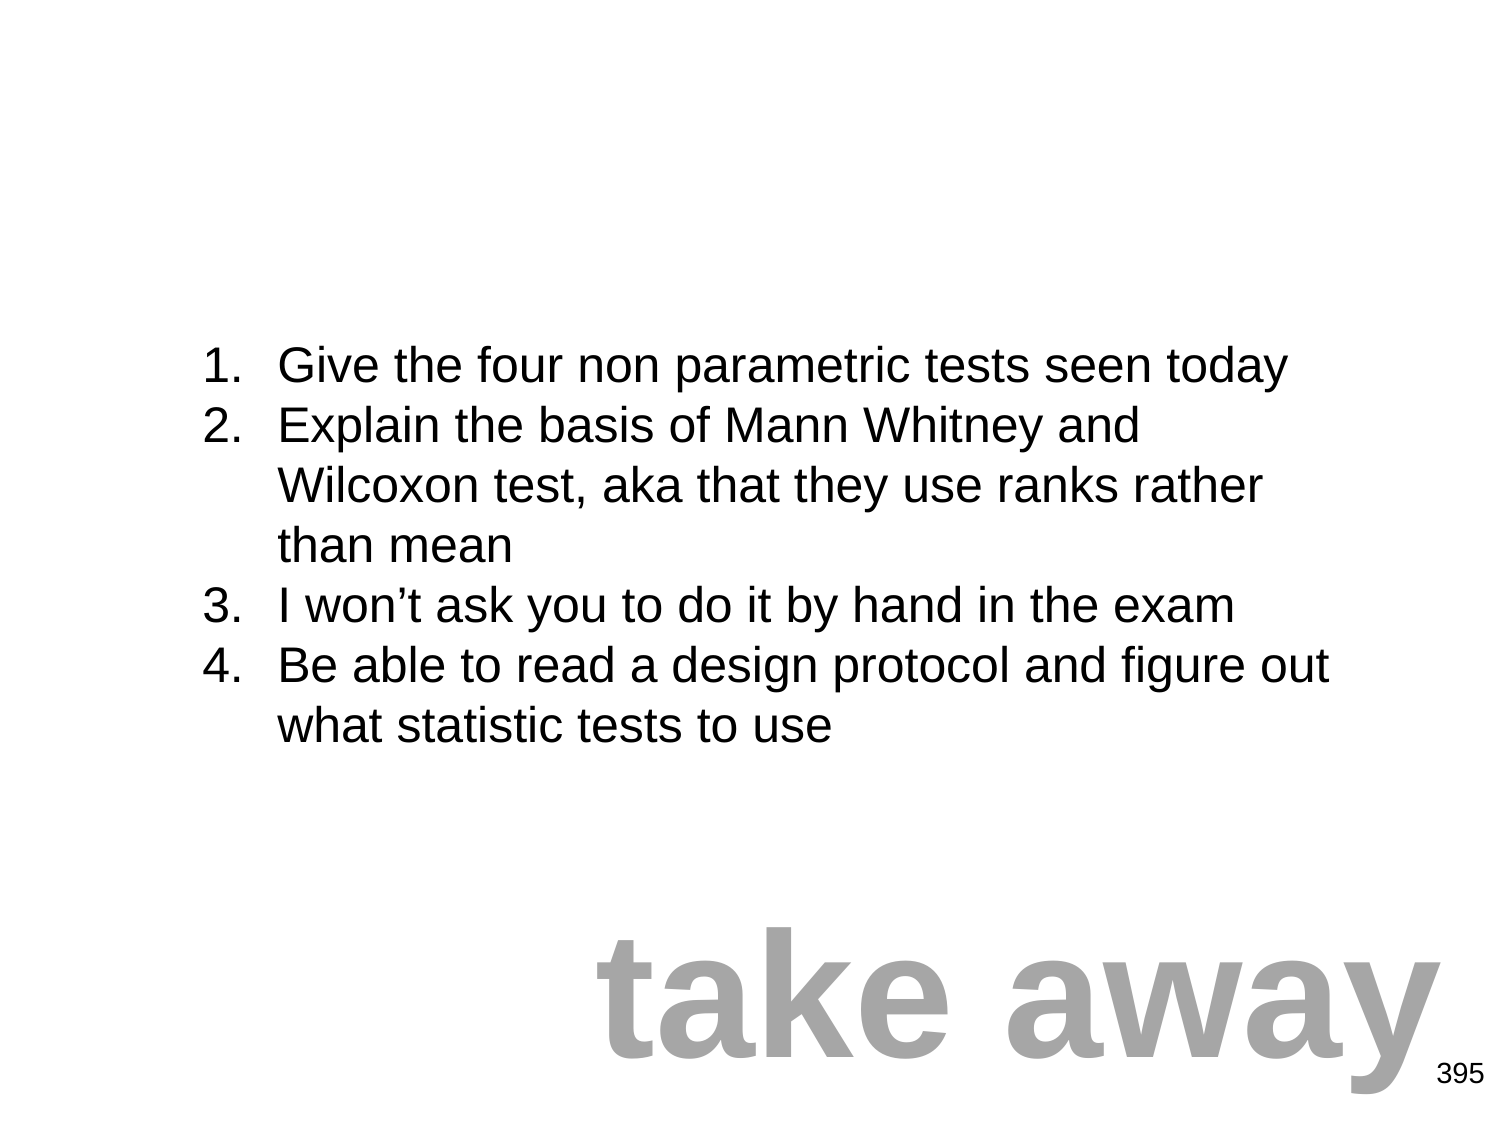

Give the four non parametric tests seen today
Explain the basis of Mann Whitney and Wilcoxon test, aka that they use ranks rather than mean
I won’t ask you to do it by hand in the exam
Be able to read a design protocol and figure out what statistic tests to use
# take away
395